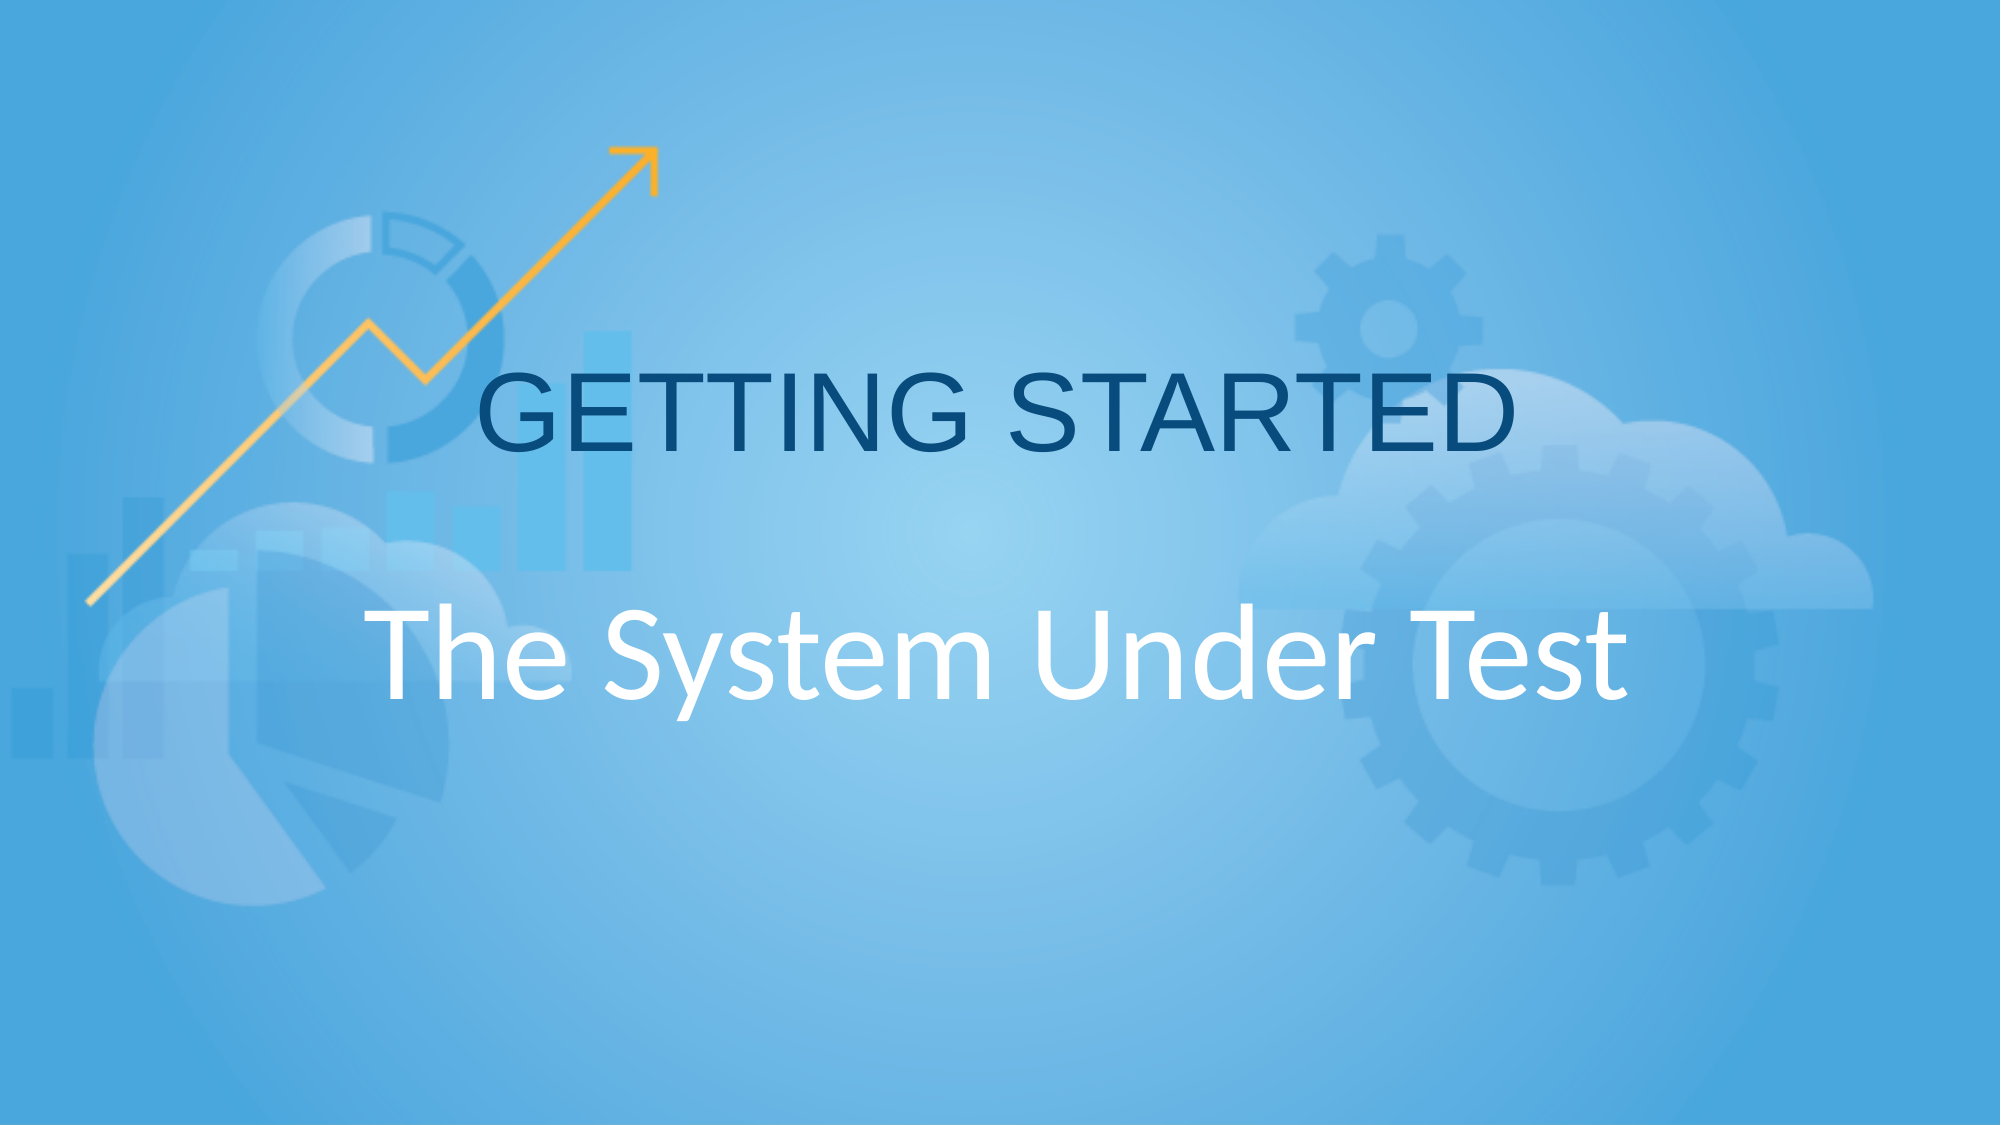

# GETTING STARTED
The System Under Test